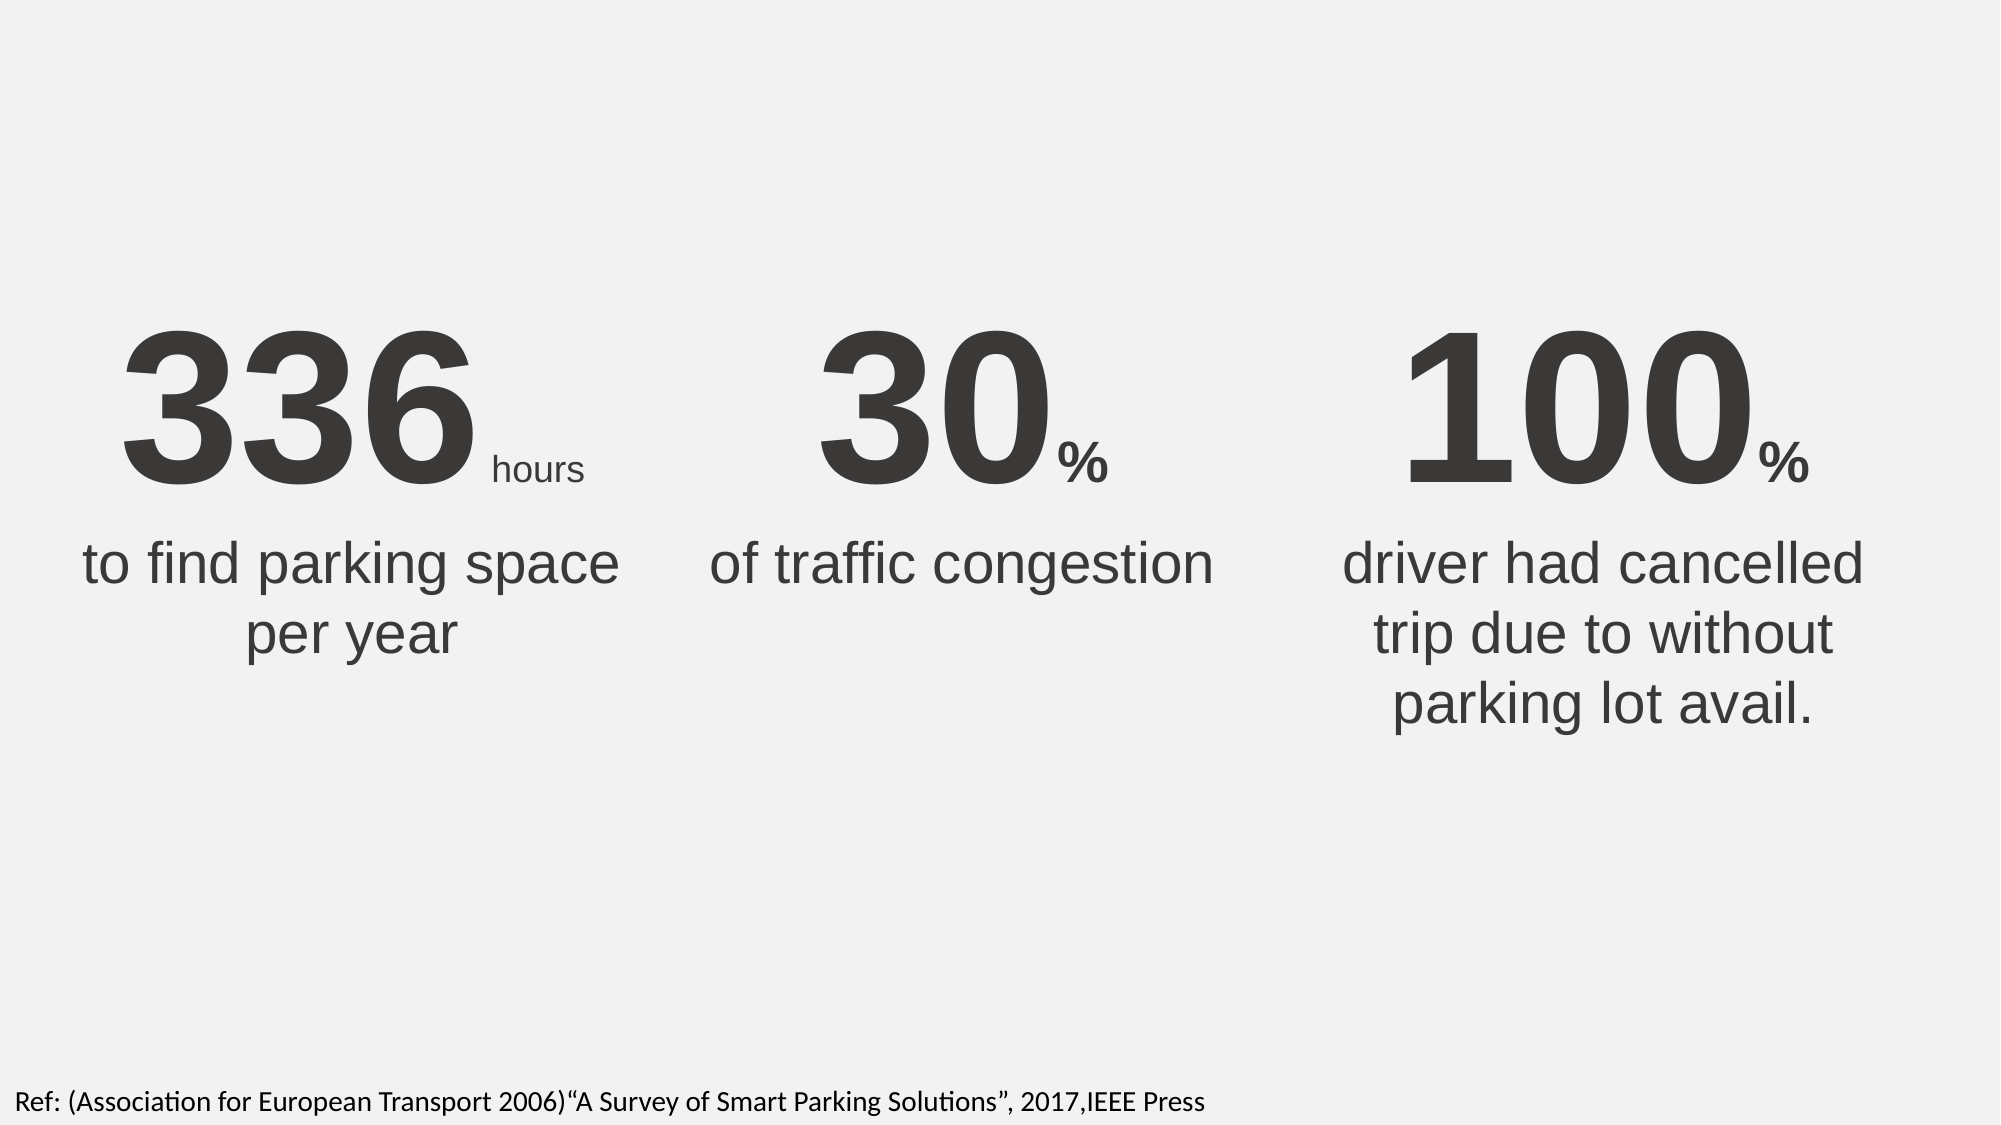

336 hours
to find parking space per year
30%
of traffic congestion
100%
driver had cancelled trip due to without parking lot avail.
Ref: (Association for European Transport 2006)“A Survey of Smart Parking Solutions”, 2017,IEEE Press